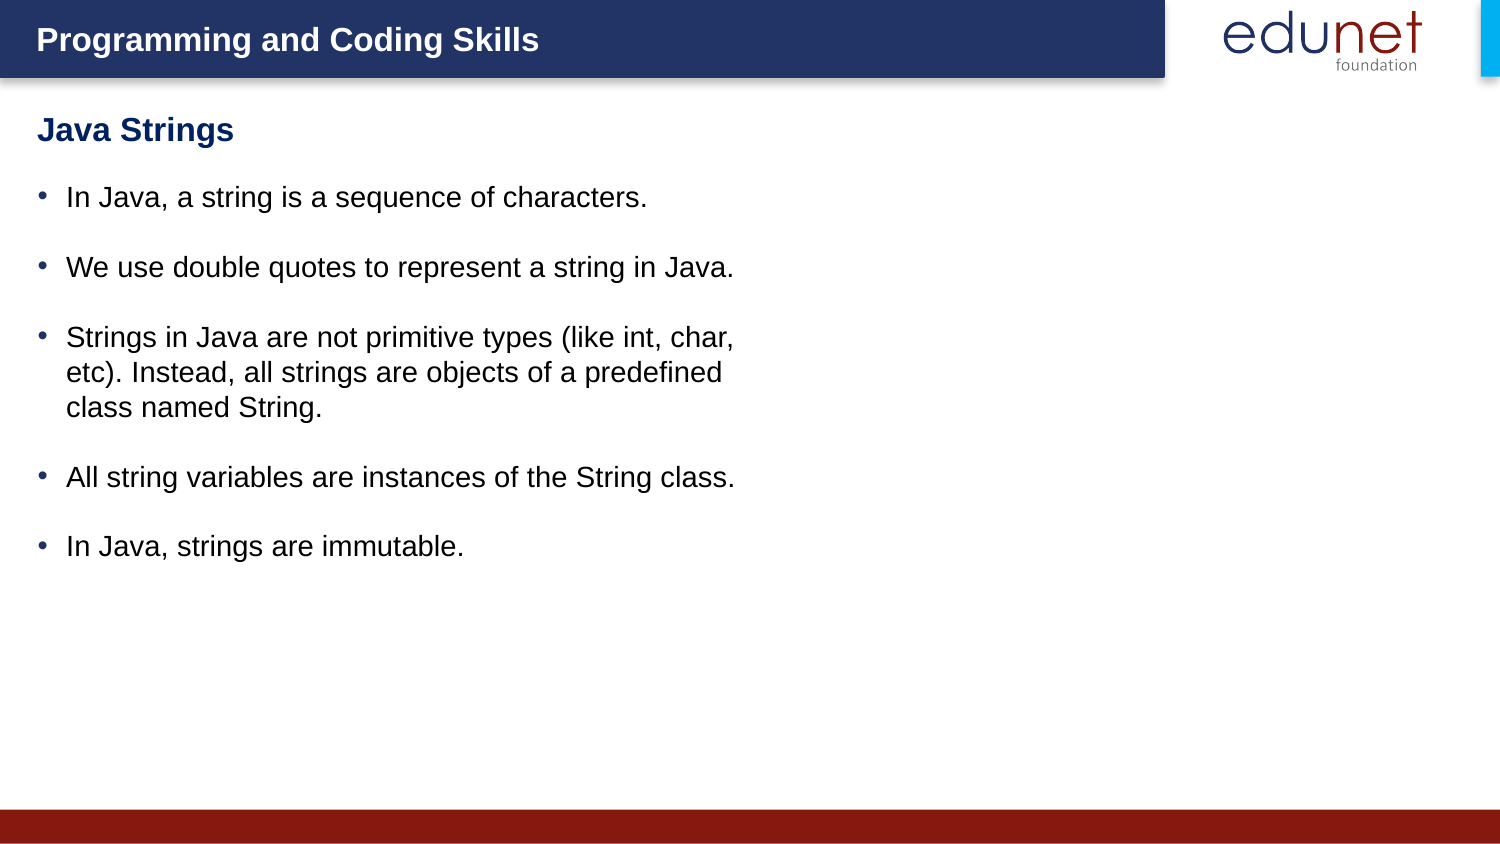

# Java Strings
In Java, a string is a sequence of characters.

We use double quotes to represent a string in Java.

Strings in Java are not primitive types (like int, char, etc). Instead, all strings are objects of a predefined class named String.

All string variables are instances of the String class.

In Java, strings are immutable.